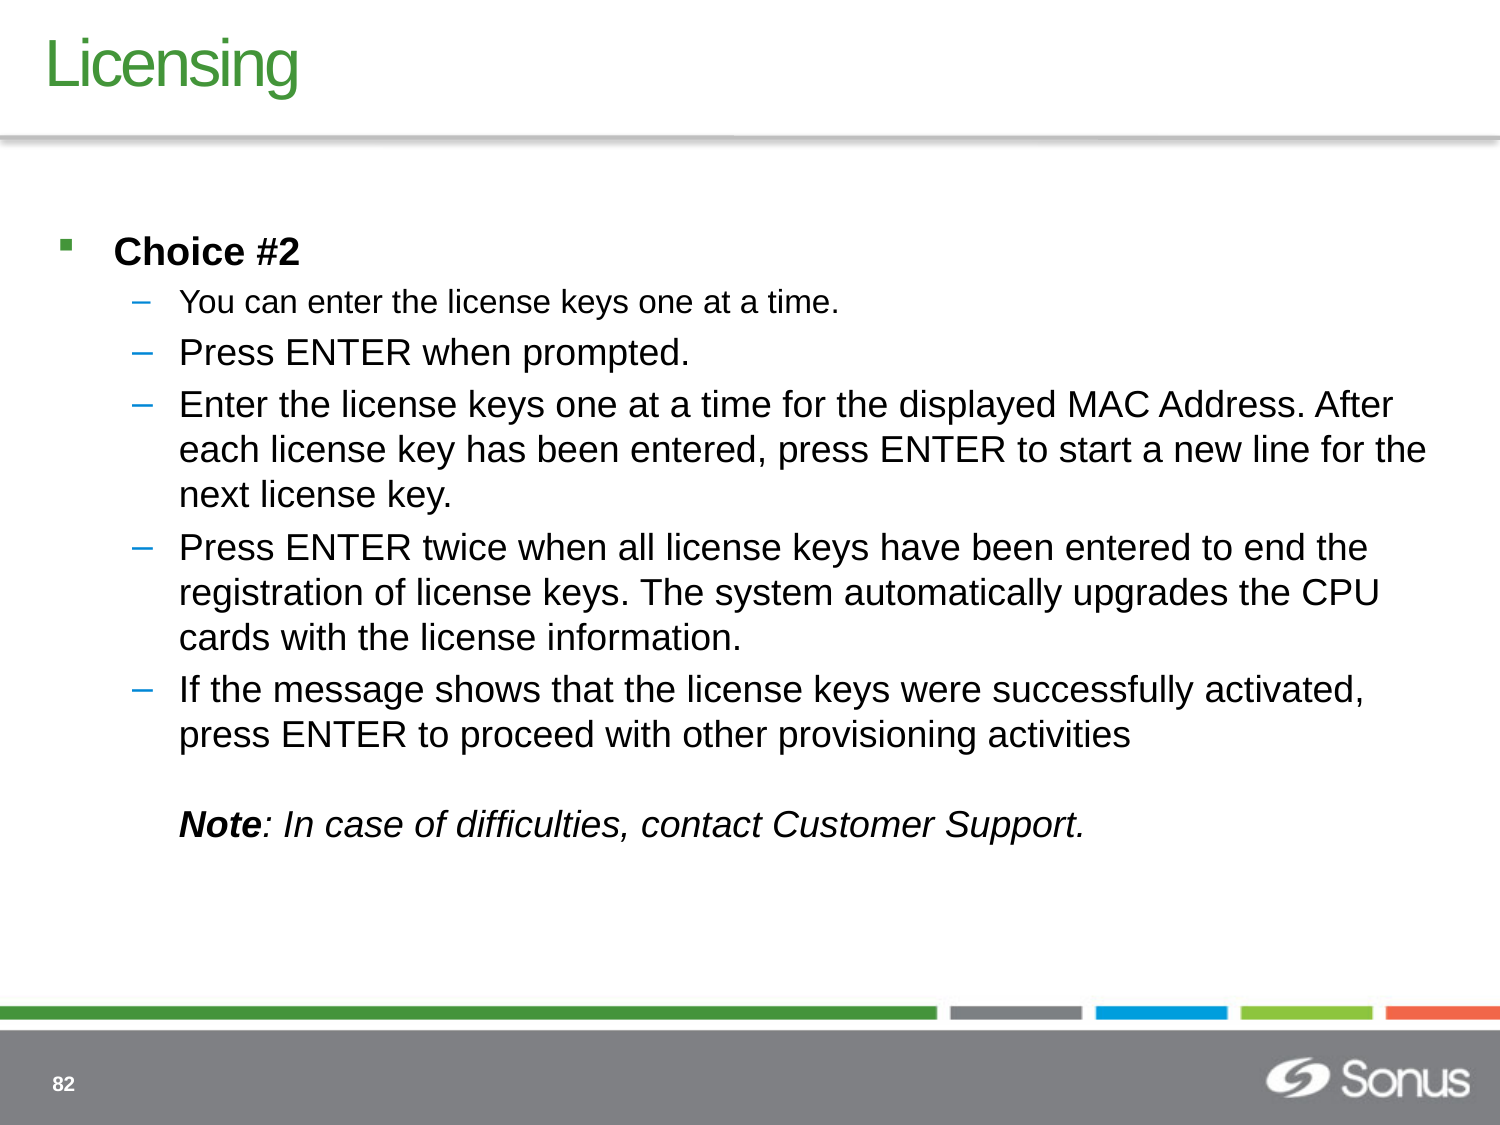

# Licensing
Choice #2
You can enter the license keys one at a time.
Press ENTER when prompted.
Enter the license keys one at a time for the displayed MAC Address. After each license key has been entered, press ENTER to start a new line for the next license key.
Press ENTER twice when all license keys have been entered to end the registration of license keys. The system automatically upgrades the CPU cards with the license information.
If the message shows that the license keys were successfully activated, press ENTER to proceed with other provisioning activities
Note: In case of difficulties, contact Customer Support.